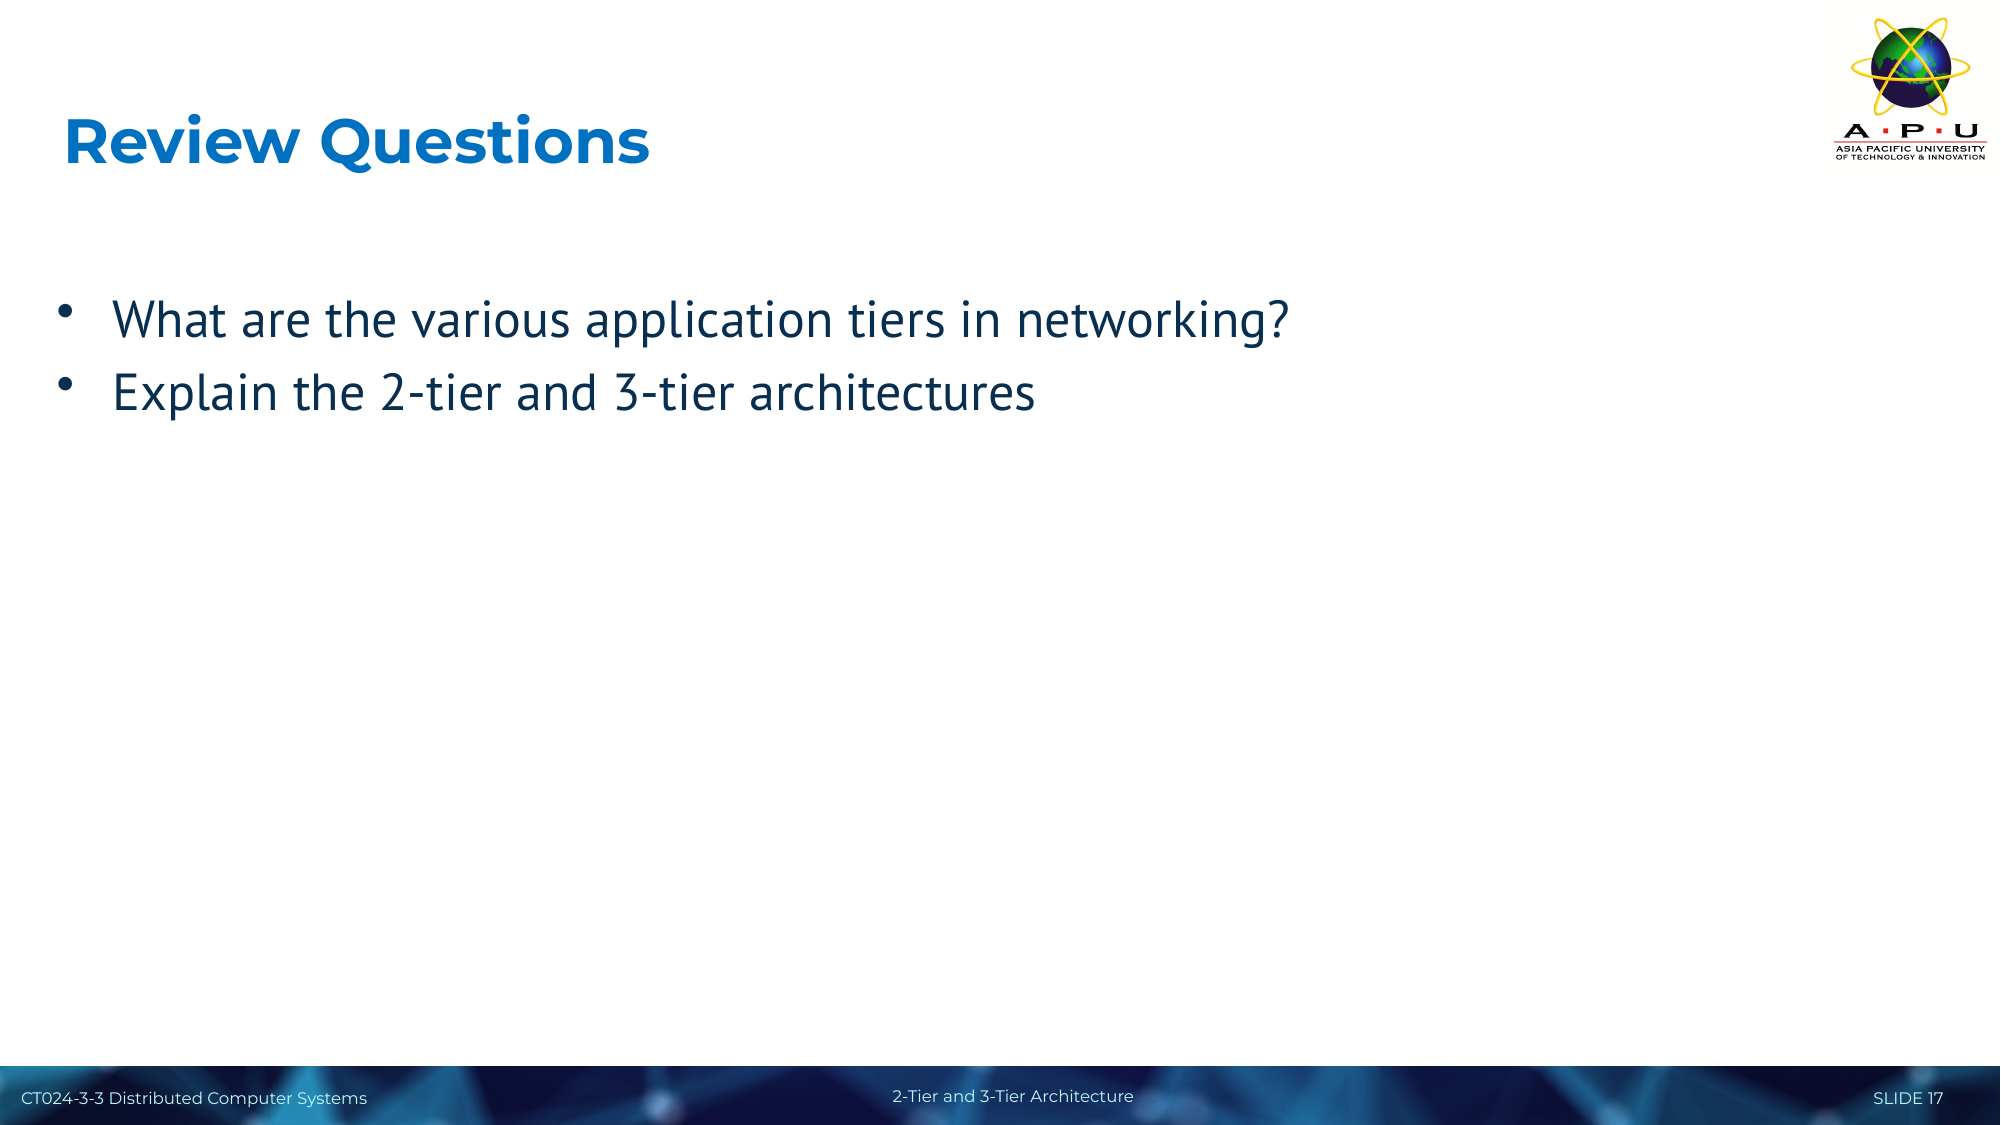

# Review Questions
What are the various application tiers in networking?
Explain the 2-tier and 3-tier architectures